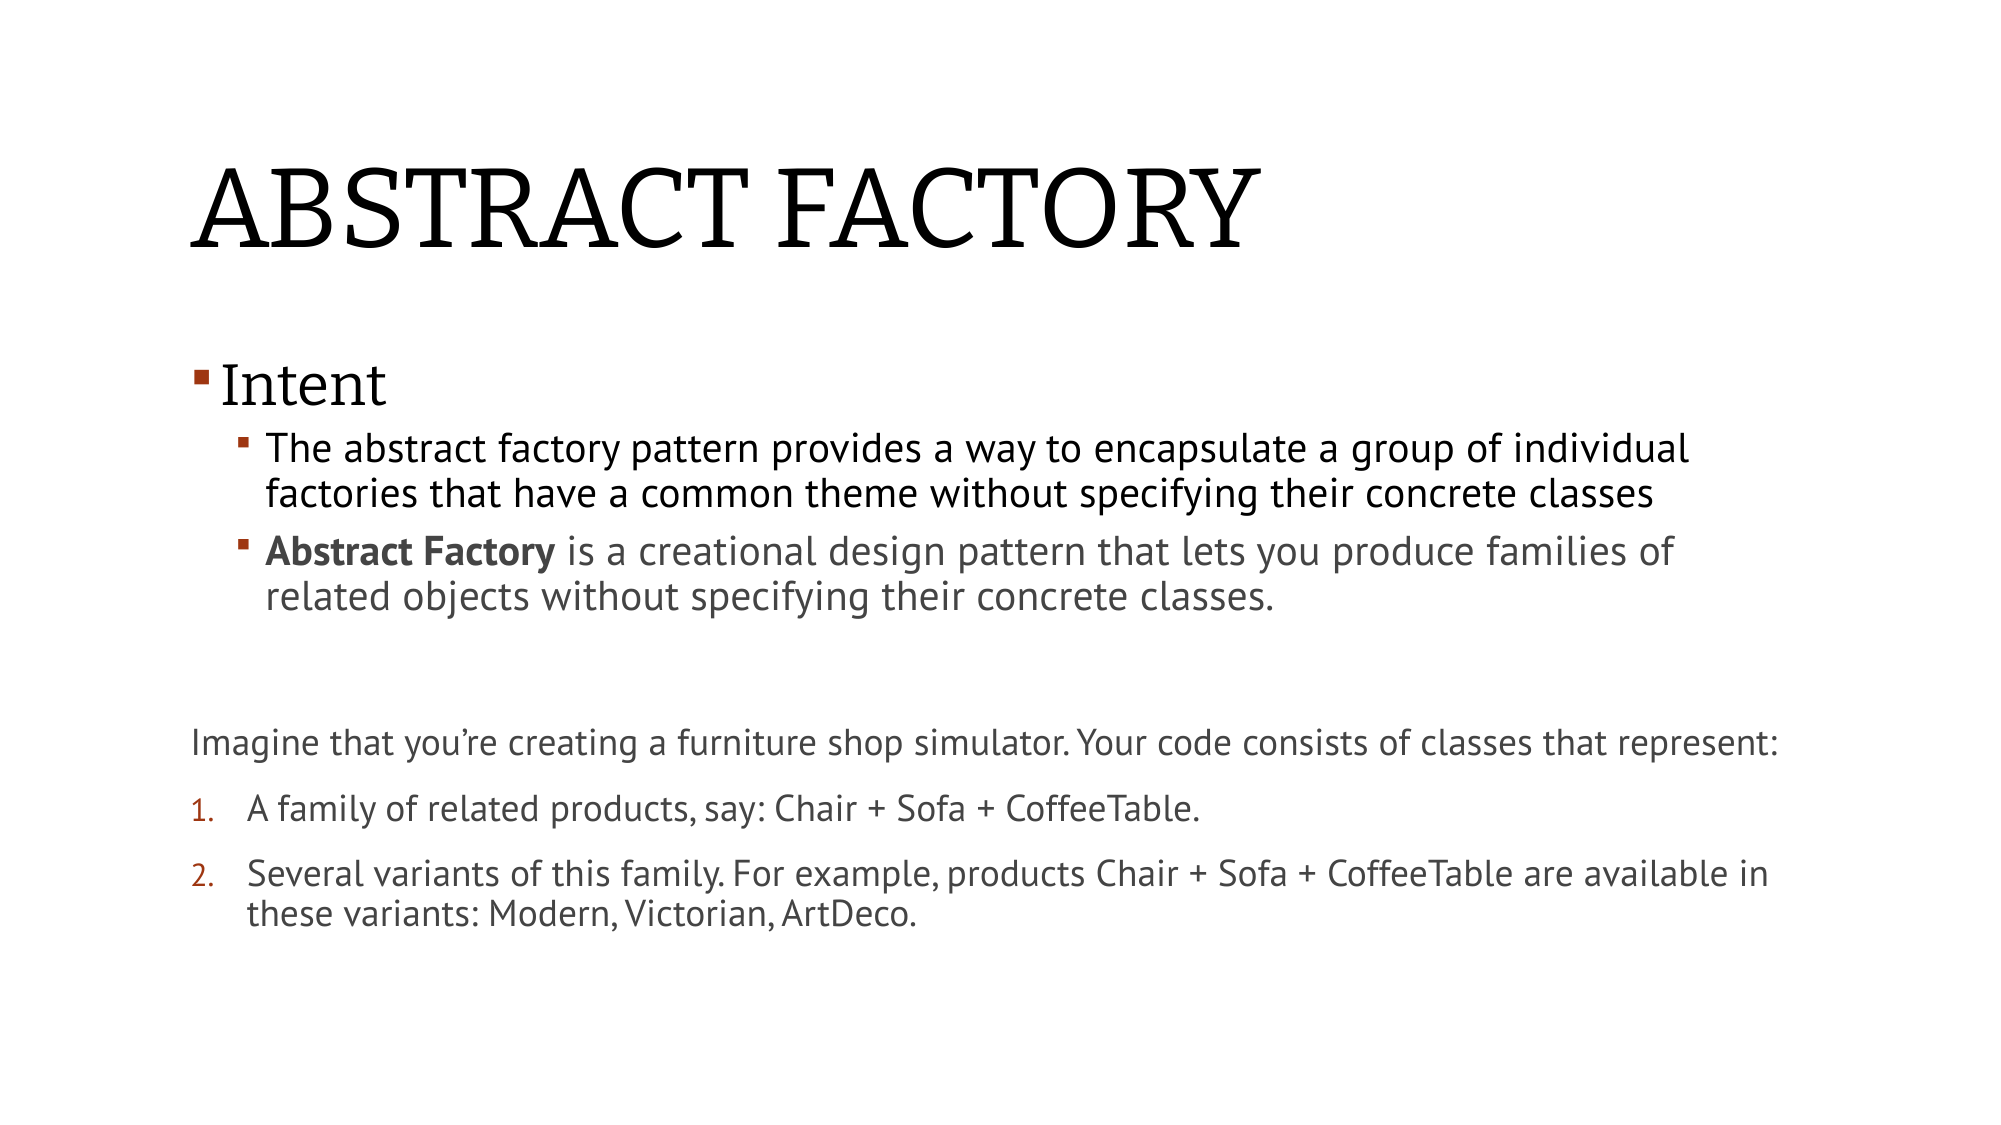

# ABSTRACT FACTORY
Intent
The abstract factory pattern provides a way to encapsulate a group of individual factories that have a common theme without specifying their concrete classes
Abstract Factory is a creational design pattern that lets you produce families of related objects without specifying their concrete classes.

Imagine that you’re creating a furniture shop simulator. Your code consists of classes that represent:
A family of related products, say: Chair + Sofa + CoffeeTable.
Several variants of this family. For example, products Chair + Sofa + CoffeeTable are available in these variants: Modern, Victorian, ArtDeco.